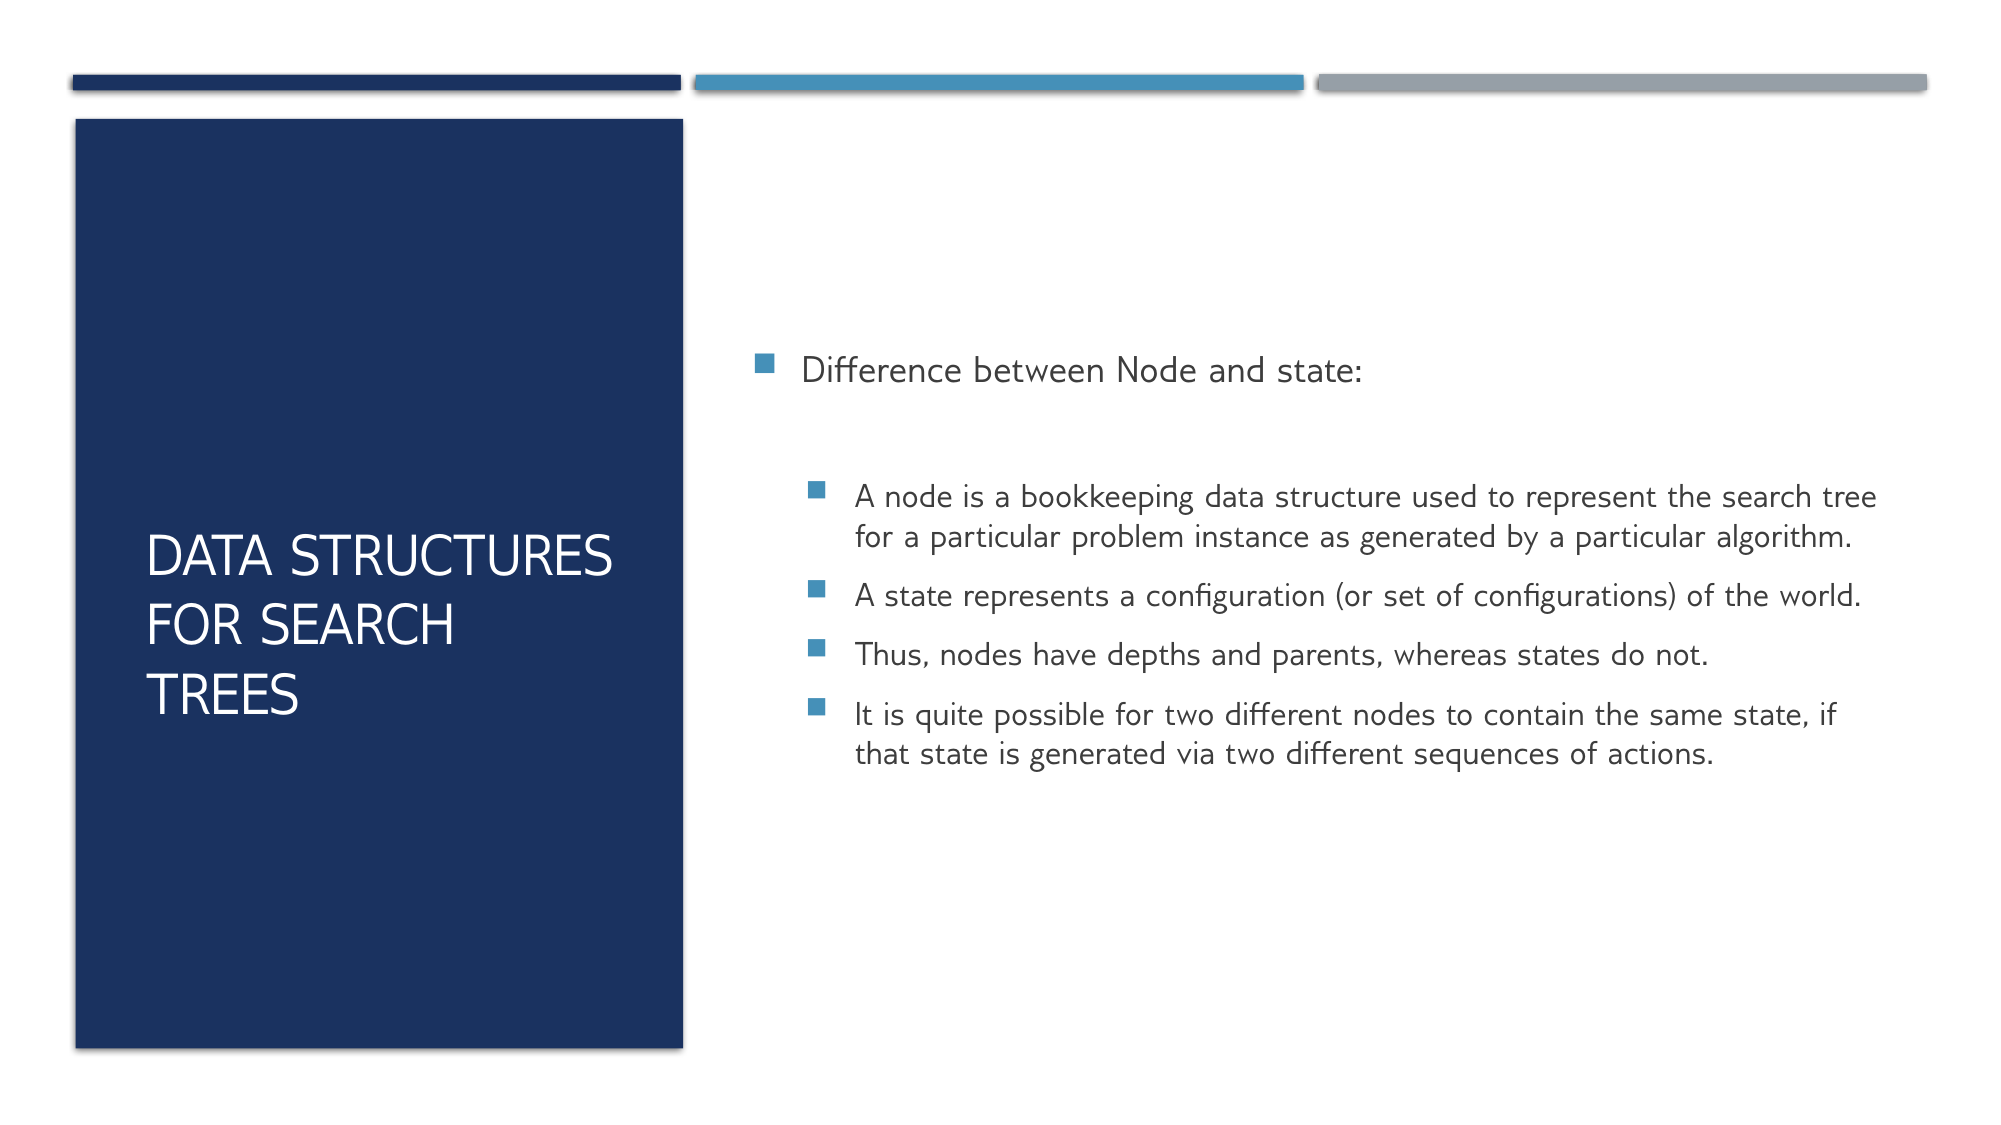

Difference between Node and state:

A node is a bookkeeping data structure used to represent the search tree for a particular problem instance as generated by a particular algorithm.
A state represents a configuration (or set of configurations) of the world.
Thus, nodes have depths and parents, whereas states do not.
It is quite possible for two different nodes to contain the same state, if that state is generated via two different sequences of actions.

# Data structures for search trees